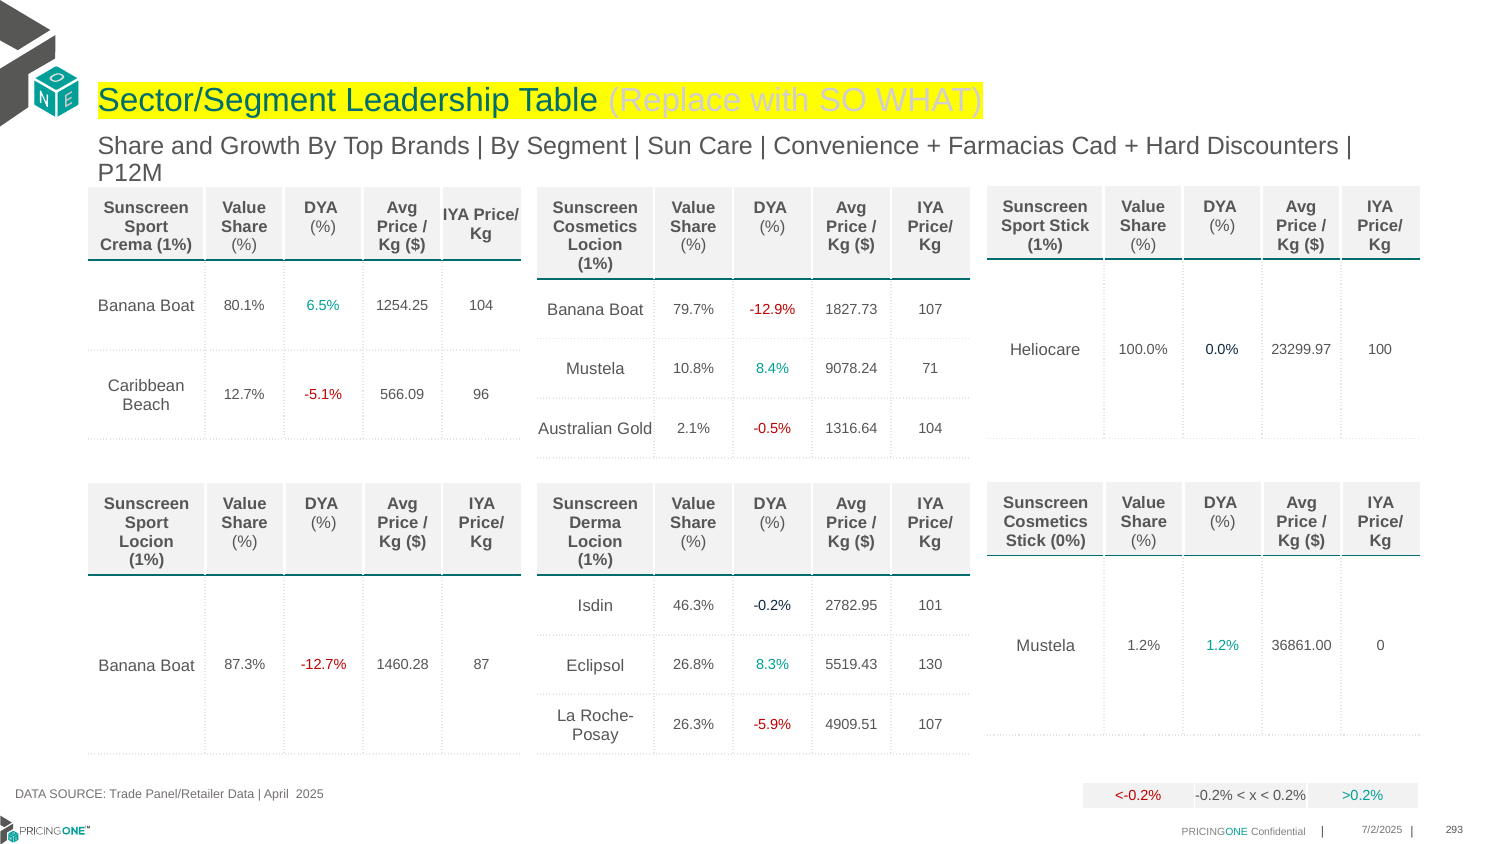

# Sector/Segment Leadership Table (Replace with SO WHAT)
Share and Growth By Top Brands | By Segment | Sun Care | Convenience + Farmacias Cad + Hard Discounters | P12M
| Sunscreen Sport Stick (1%) | Value Share (%) | DYA (%) | Avg Price /Kg ($) | IYA Price/Kg |
| --- | --- | --- | --- | --- |
| Heliocare | 100.0% | 0.0% | 23299.97 | 100 |
| Sunscreen Sport Crema (1%) | Value Share (%) | DYA (%) | Avg Price /Kg ($) | IYA Price/ Kg |
| --- | --- | --- | --- | --- |
| Banana Boat | 80.1% | 6.5% | 1254.25 | 104 |
| Caribbean Beach | 12.7% | -5.1% | 566.09 | 96 |
| Sunscreen Cosmetics Locion (1%) | Value Share (%) | DYA (%) | Avg Price /Kg ($) | IYA Price/Kg |
| --- | --- | --- | --- | --- |
| Banana Boat | 79.7% | -12.9% | 1827.73 | 107 |
| Mustela | 10.8% | 8.4% | 9078.24 | 71 |
| Australian Gold | 2.1% | -0.5% | 1316.64 | 104 |
| Sunscreen Cosmetics Stick (0%) | Value Share (%) | DYA (%) | Avg Price /Kg ($) | IYA Price/Kg |
| --- | --- | --- | --- | --- |
| Mustela | 1.2% | 1.2% | 36861.00 | 0 |
| Sunscreen Sport Locion (1%) | Value Share (%) | DYA (%) | Avg Price /Kg ($) | IYA Price/Kg |
| --- | --- | --- | --- | --- |
| Banana Boat | 87.3% | -12.7% | 1460.28 | 87 |
| Sunscreen Derma Locion (1%) | Value Share (%) | DYA (%) | Avg Price /Kg ($) | IYA Price/Kg |
| --- | --- | --- | --- | --- |
| Isdin | 46.3% | -0.2% | 2782.95 | 101 |
| Eclipsol | 26.8% | 8.3% | 5519.43 | 130 |
| La Roche-Posay | 26.3% | -5.9% | 4909.51 | 107 |
DATA SOURCE: Trade Panel/Retailer Data | April  2025
| <-0.2% | -0.2% < x < 0.2% | >0.2% |
| --- | --- | --- |

7/2/2025
293